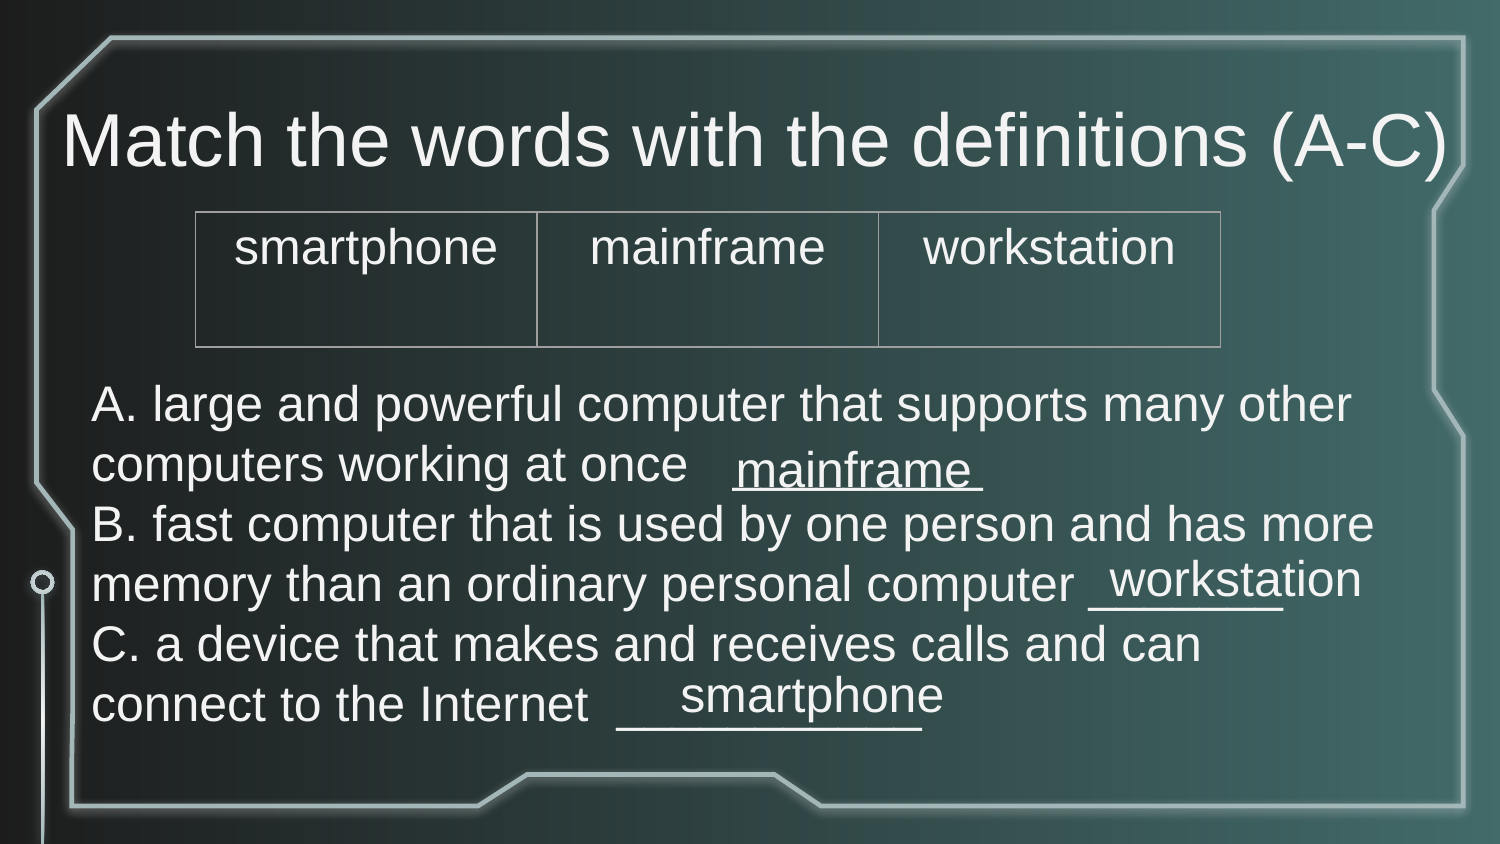

# Match the words with the definitions (A-C)
| smartphone | mainframe | workstation |
| --- | --- | --- |
A. large and powerful computer that supports many other computers working at once	   _________
B. fast computer that is used by one person and has more memory than an ordinary personal computer _______
C. a device that makes and receives calls and can connect to the Internet  ___________
mainframe
workstation
smartphone